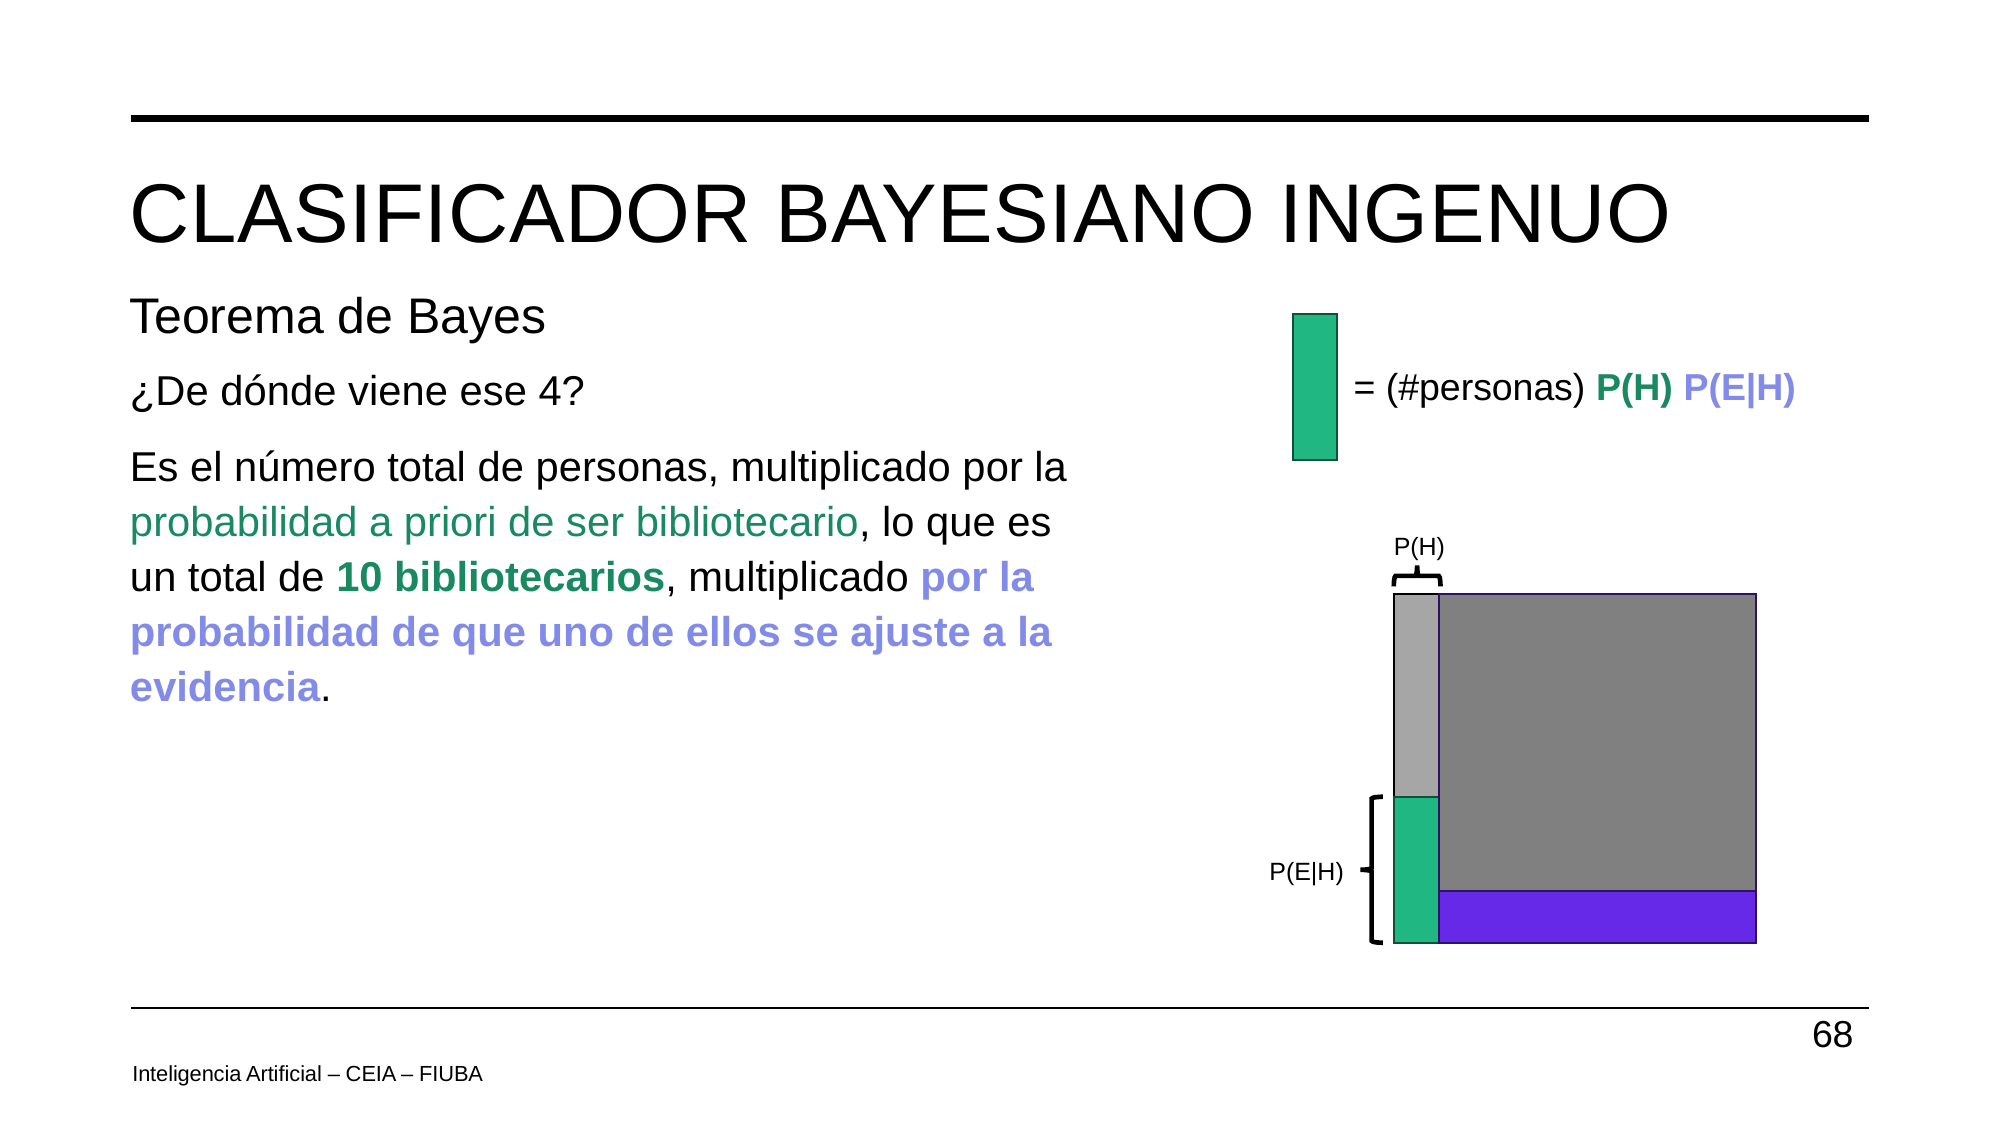

# Clasificador Bayesiano ingenuo
Teorema de Bayes

¿De dónde viene ese 4?
Es el número total de personas, multiplicado por la probabilidad a priori de ser bibliotecario, lo que es un total de 10 bibliotecarios, multiplicado por la probabilidad de que uno de ellos se ajuste a la evidencia.
= (#personas) P(H) P(E|H)
P(H)

P(E|H)
68
Inteligencia Artificial – CEIA – FIUBA